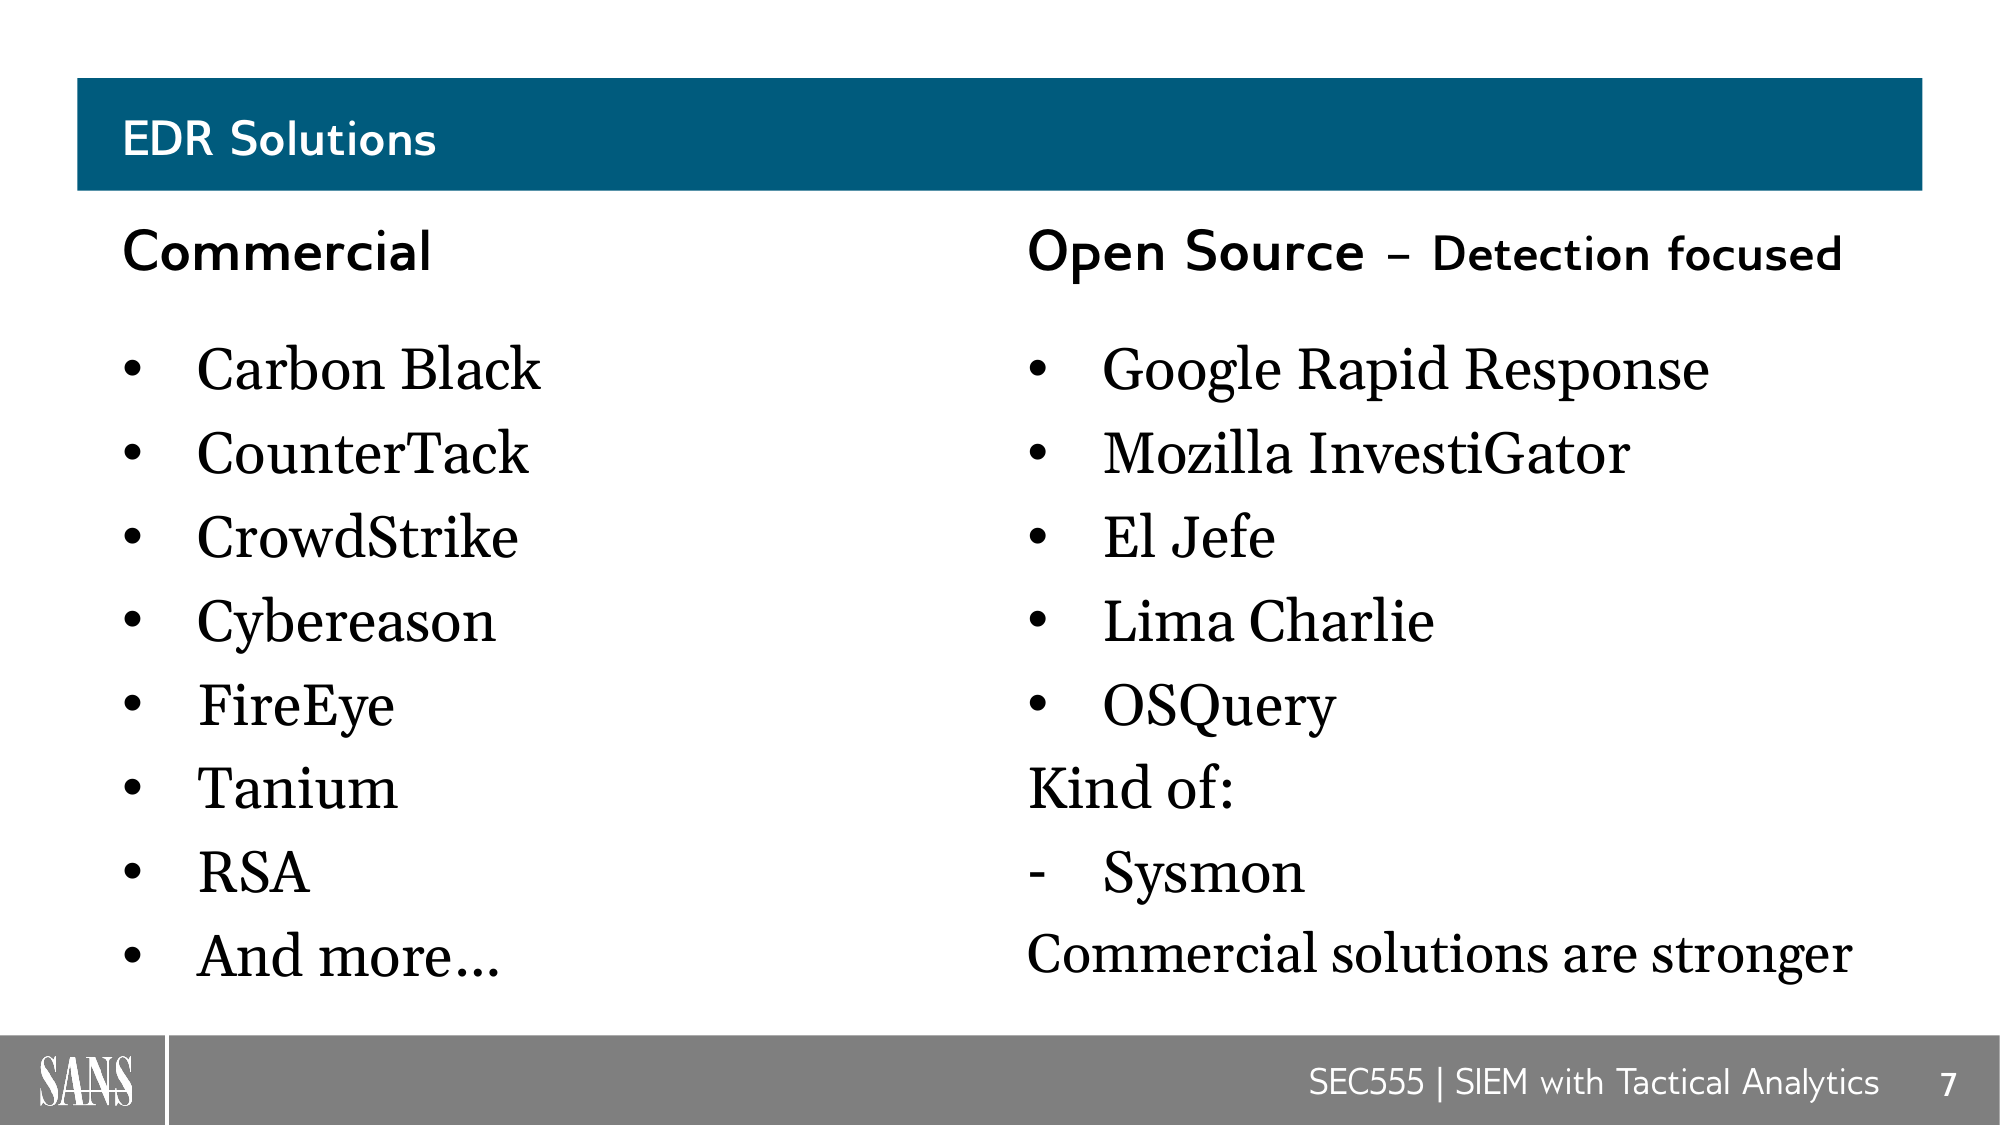

# EDR Solutions
Commercial
Open Source – Detection focused
Carbon Black
CounterTack
CrowdStrike
Cybereason
FireEye
Tanium
RSA
And more…
Google Rapid Response
Mozilla InvestiGator
El Jefe
Lima Charlie
OSQuery
Kind of:
Sysmon
Commercial solutions are stronger